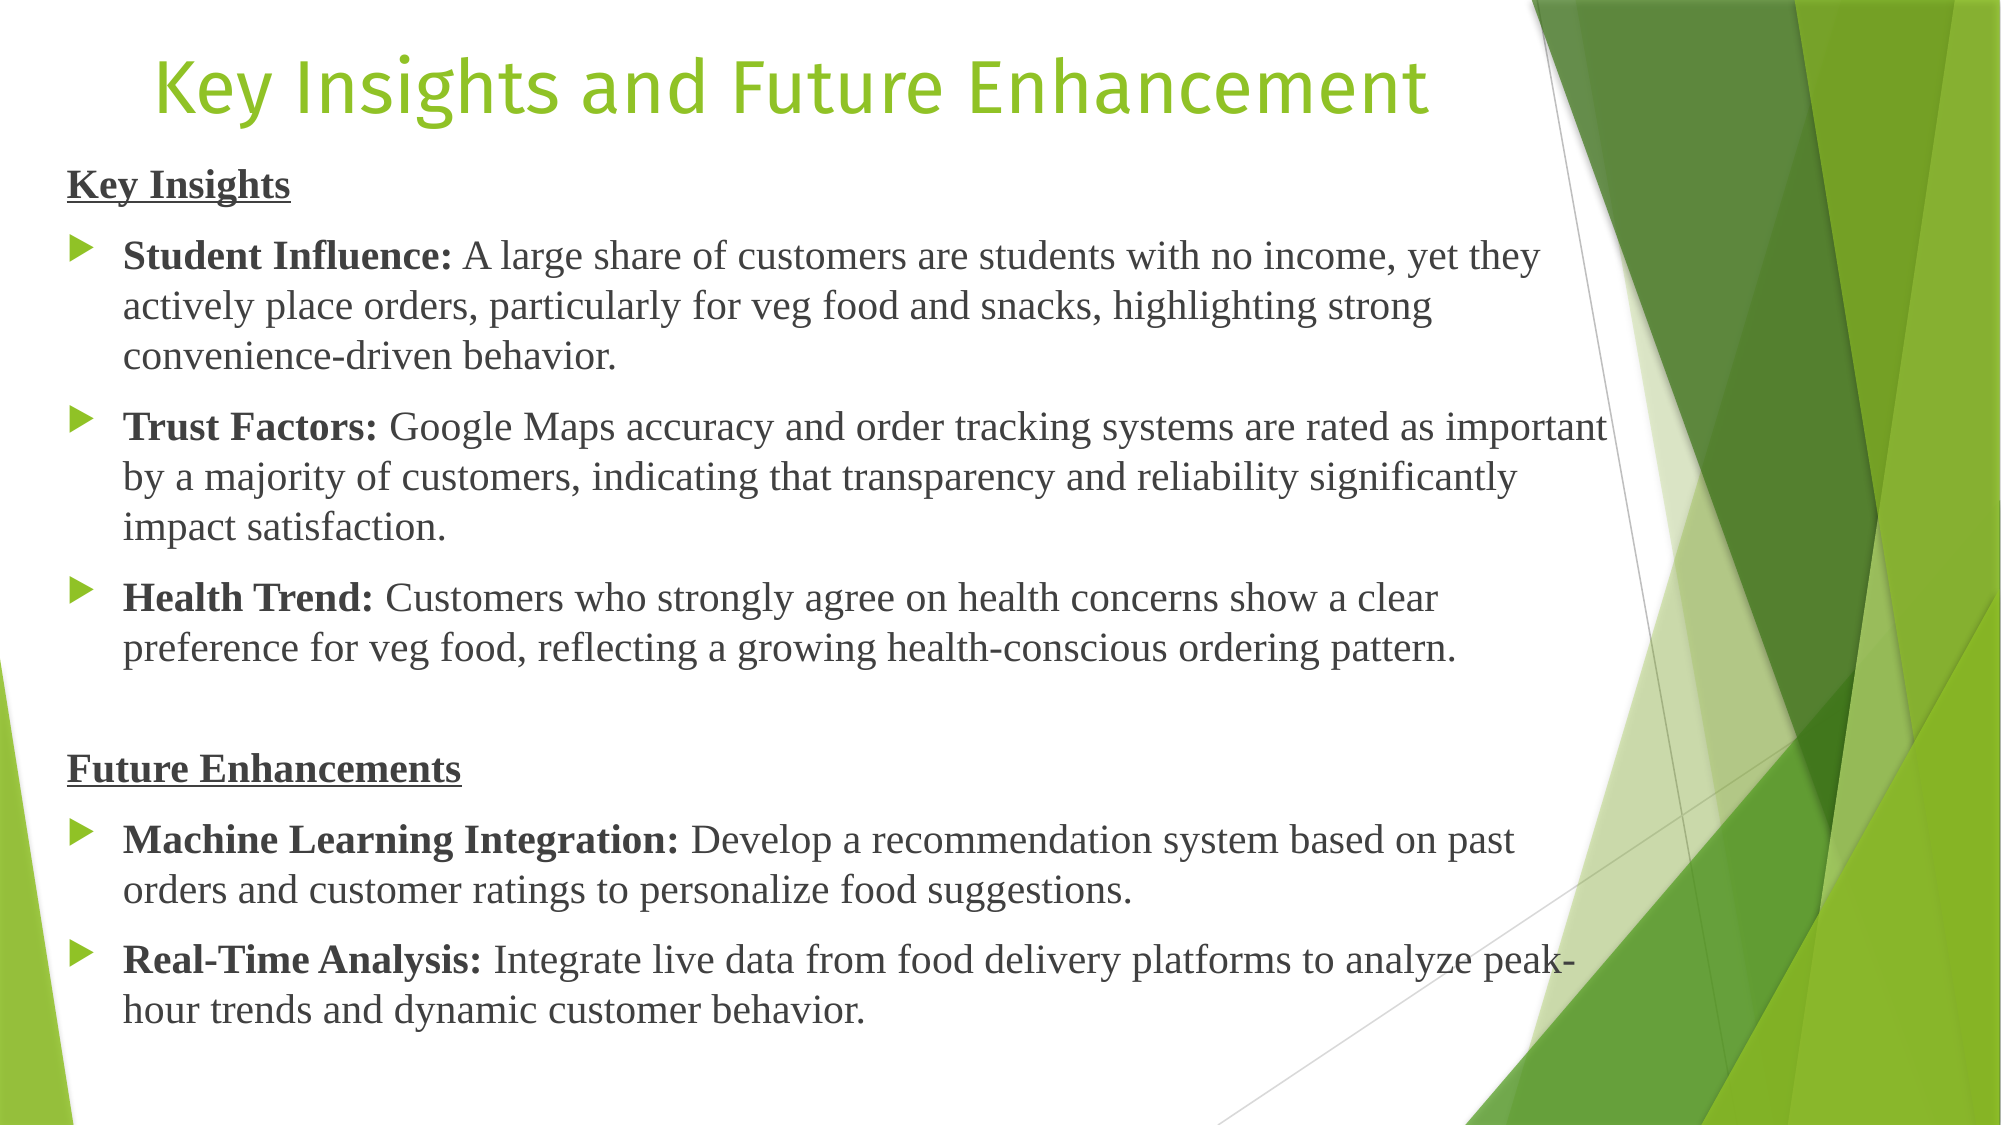

# Key Insights and Future Enhancement
Key Insights
Student Influence: A large share of customers are students with no income, yet they actively place orders, particularly for veg food and snacks, highlighting strong convenience-driven behavior.
Trust Factors: Google Maps accuracy and order tracking systems are rated as important by a majority of customers, indicating that transparency and reliability significantly impact satisfaction.
Health Trend: Customers who strongly agree on health concerns show a clear preference for veg food, reflecting a growing health-conscious ordering pattern.
Future Enhancements
Machine Learning Integration: Develop a recommendation system based on past orders and customer ratings to personalize food suggestions.
Real-Time Analysis: Integrate live data from food delivery platforms to analyze peak-hour trends and dynamic customer behavior.